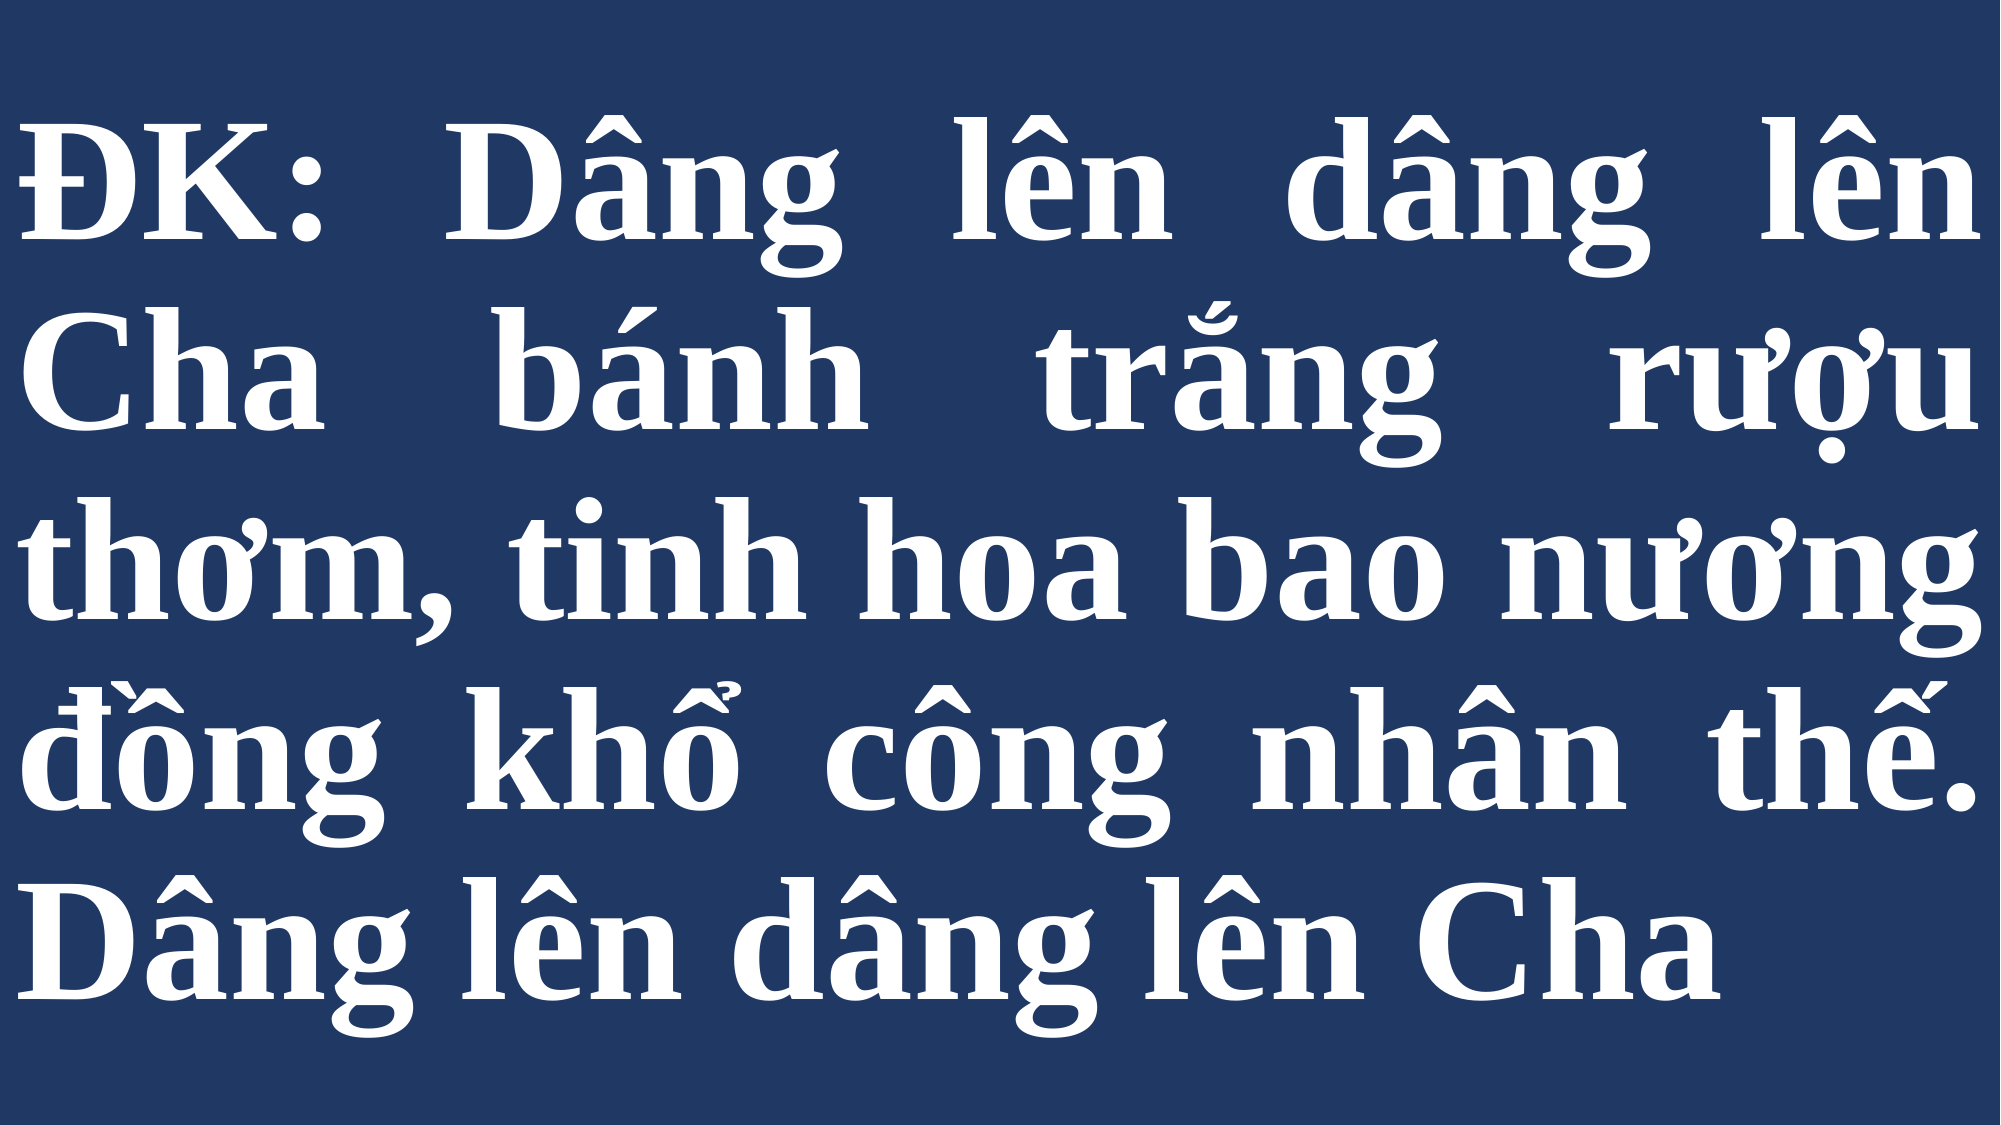

# ĐK: Dâng lên dâng lên Cha bánh trắng rượu thơm, tinh hoa bao nương đồng khổ công nhân thế. Dâng lên dâng lên Cha